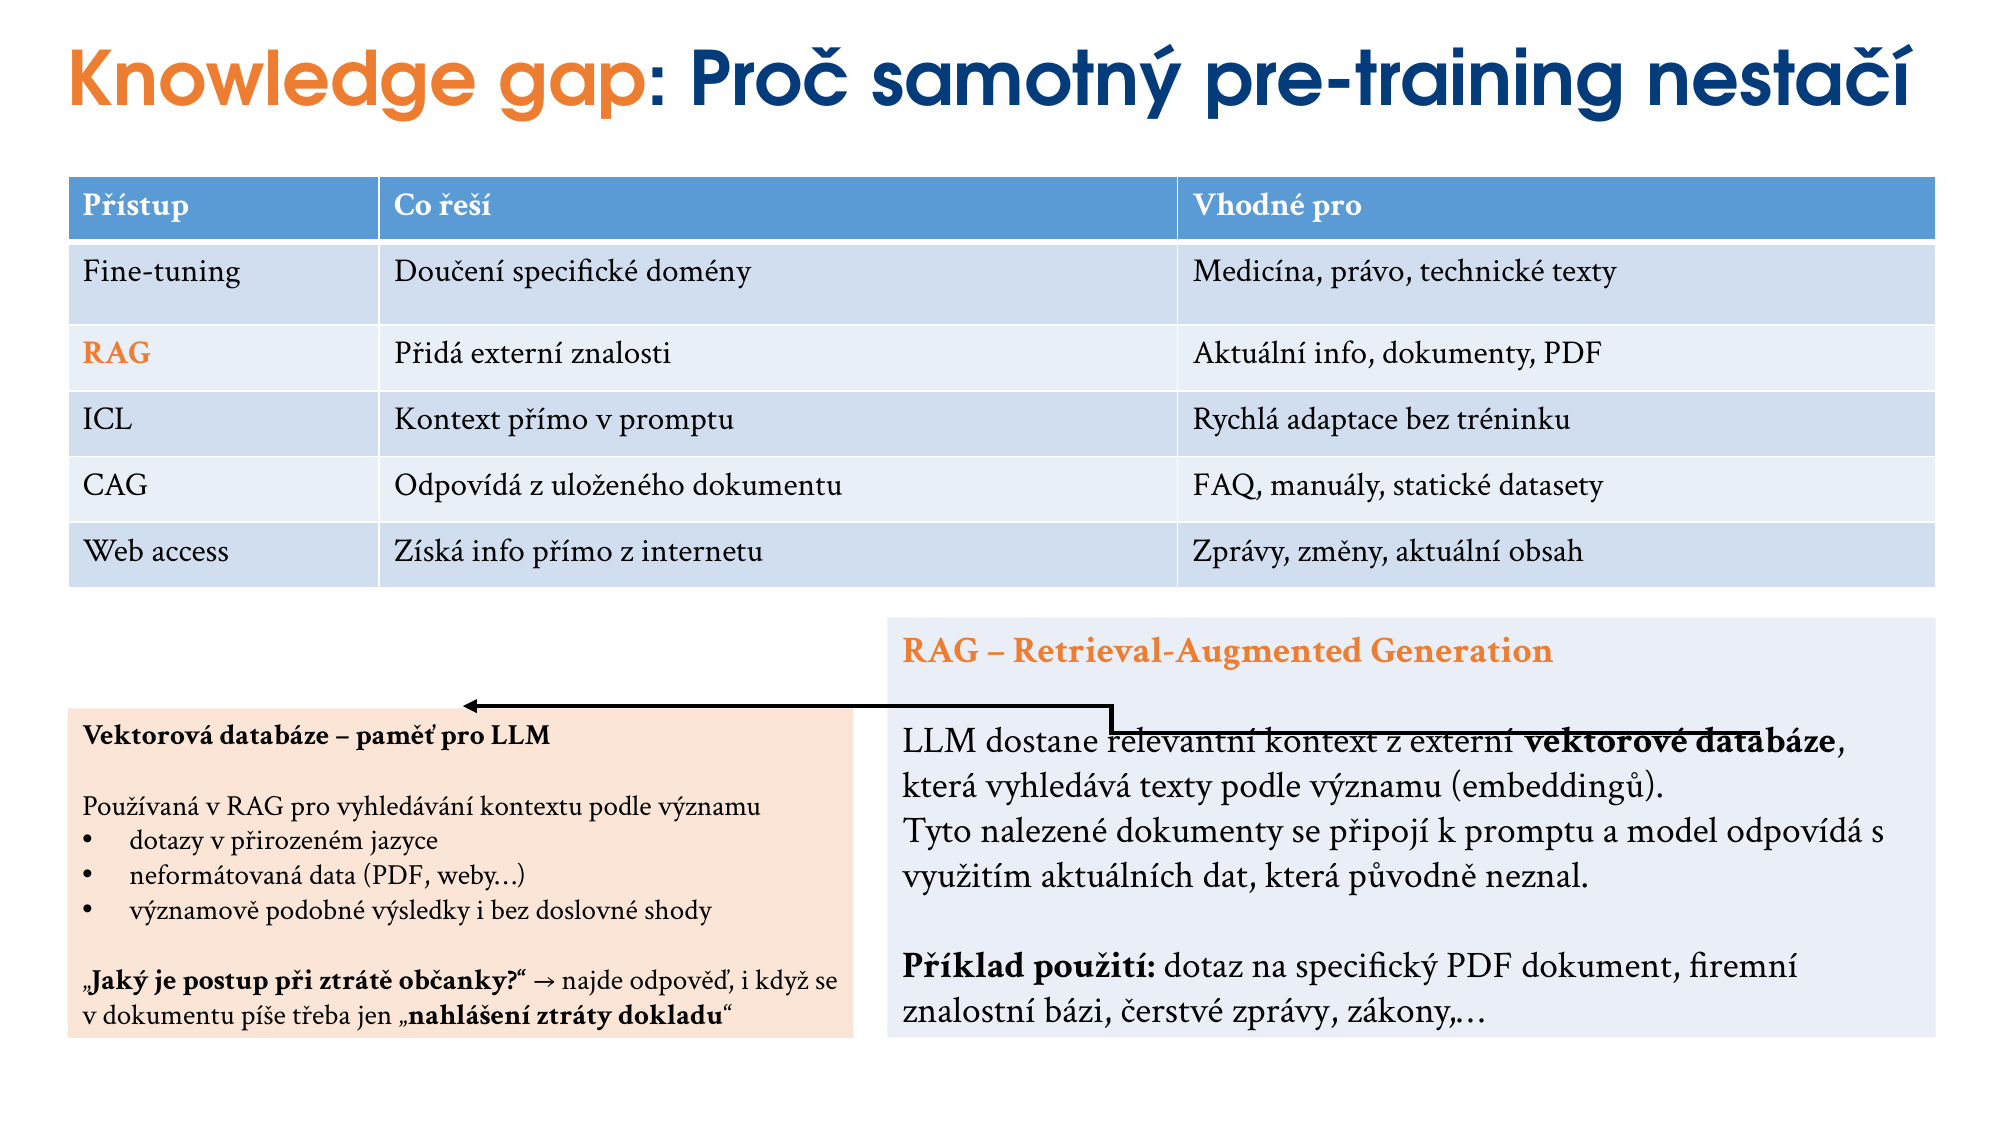

Knowledge gap: Proč samotný pre-training nestačí
| Přístup | Co řeší | Vhodné pro |
| --- | --- | --- |
| Fine-tuning | Doučení specifické domény | Medicína, právo, technické texty |
| RAG | Přidá externí znalosti | Aktuální info, dokumenty, PDF |
| ICL | Kontext přímo v promptu | Rychlá adaptace bez tréninku |
| CAG | Odpovídá z uloženého dokumentu | FAQ, manuály, statické datasety |
| Web access | Získá info přímo z internetu | Zprávy, změny, aktuální obsah |
RAG – Retrieval-Augmented Generation
LLM dostane relevantní kontext z externí vektorové databáze, která vyhledává texty podle významu (embeddingů).
Tyto nalezené dokumenty se připojí k promptu a model odpovídá s využitím aktuálních dat, která původně neznal.
Příklad použití: dotaz na specifický PDF dokument, firemní znalostní bázi, čerstvé zprávy, zákony,…
Vektorová databáze – paměť pro LLM
Používaná v RAG pro vyhledávání kontextu podle významu
dotazy v přirozeném jazyce
neformátovaná data (PDF, weby…)
významově podobné výsledky i bez doslovné shody
„Jaký je postup při ztrátě občanky?“ → najde odpověď, i když se v dokumentu píše třeba jen „nahlášení ztráty dokladu“